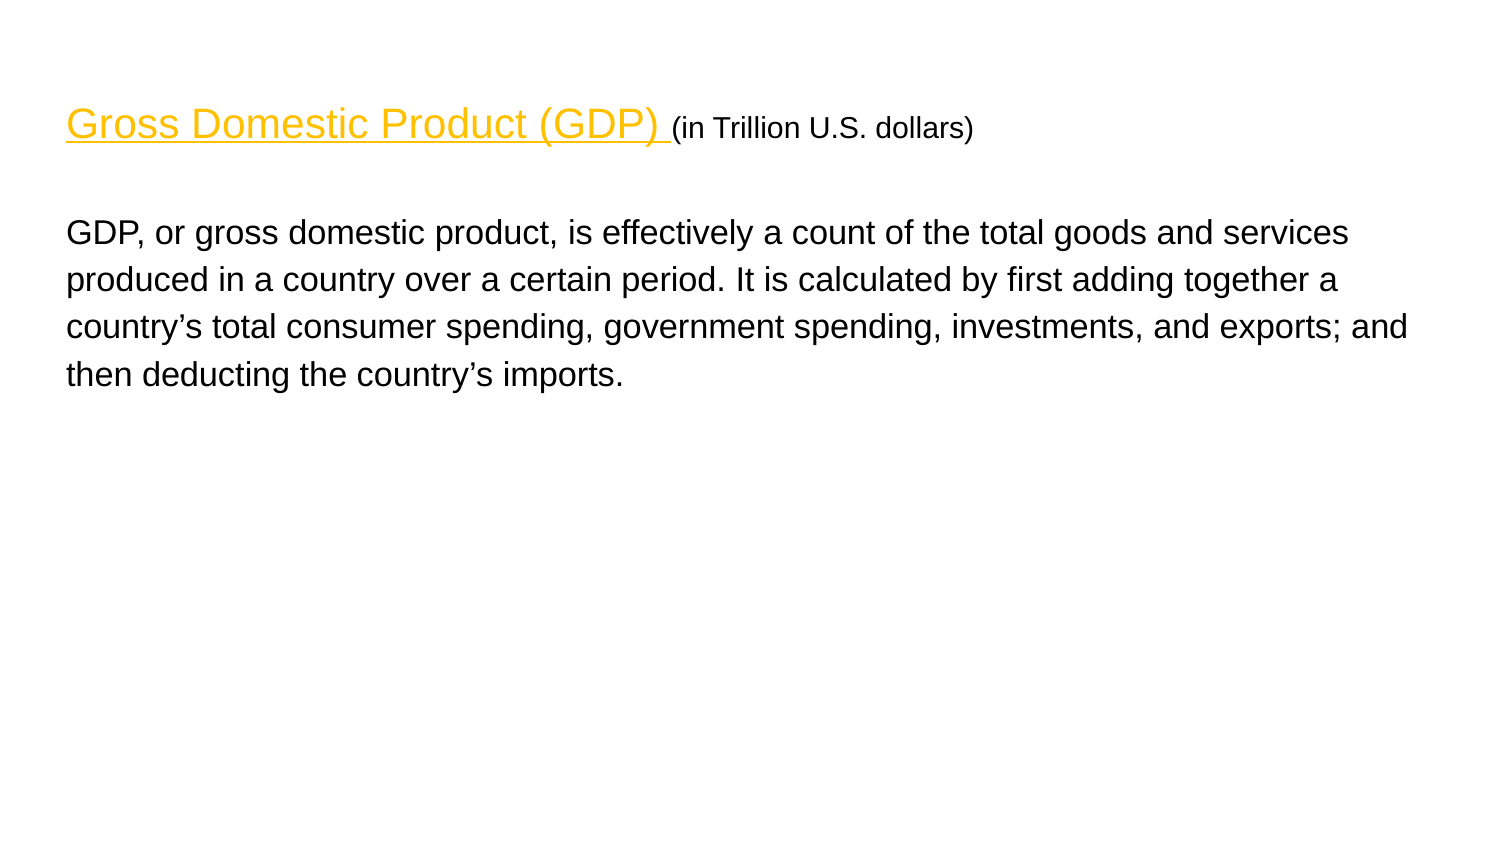

# Gross Domestic Product (GDP) (in Trillion U.S. dollars)

GDP, or gross domestic product, is effectively a count of the total goods and services produced in a country over a certain period. It is calculated by first adding together a country’s total consumer spending, government spending, investments, and exports; and then deducting the country’s imports.